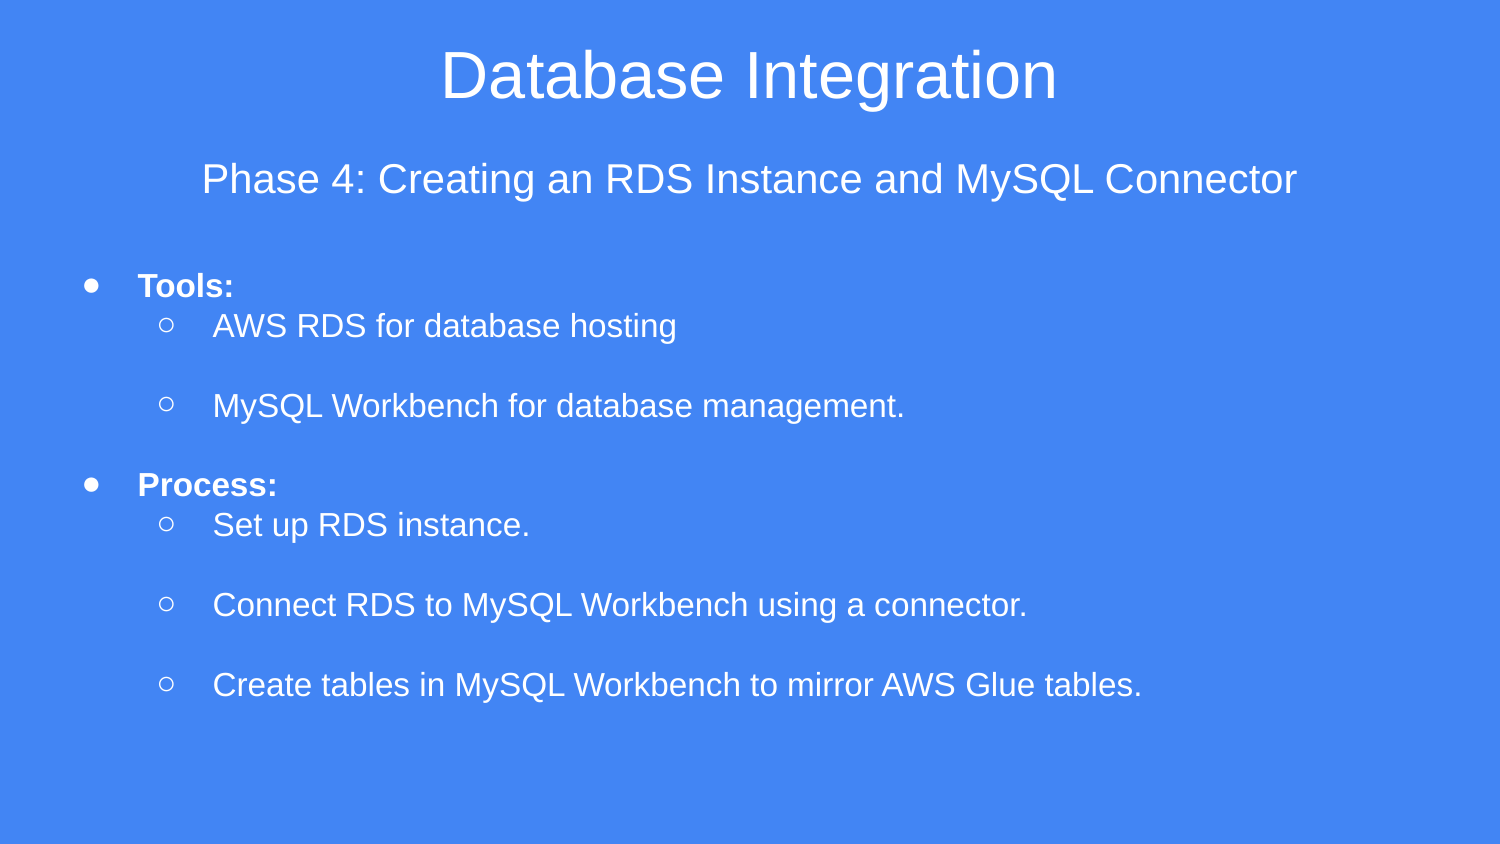

# Database Integration
Phase 4: Creating an RDS Instance and MySQL Connector
Tools:
AWS RDS for database hosting

MySQL Workbench for database management.

Process:
Set up RDS instance.

Connect RDS to MySQL Workbench using a connector.

Create tables in MySQL Workbench to mirror AWS Glue tables.